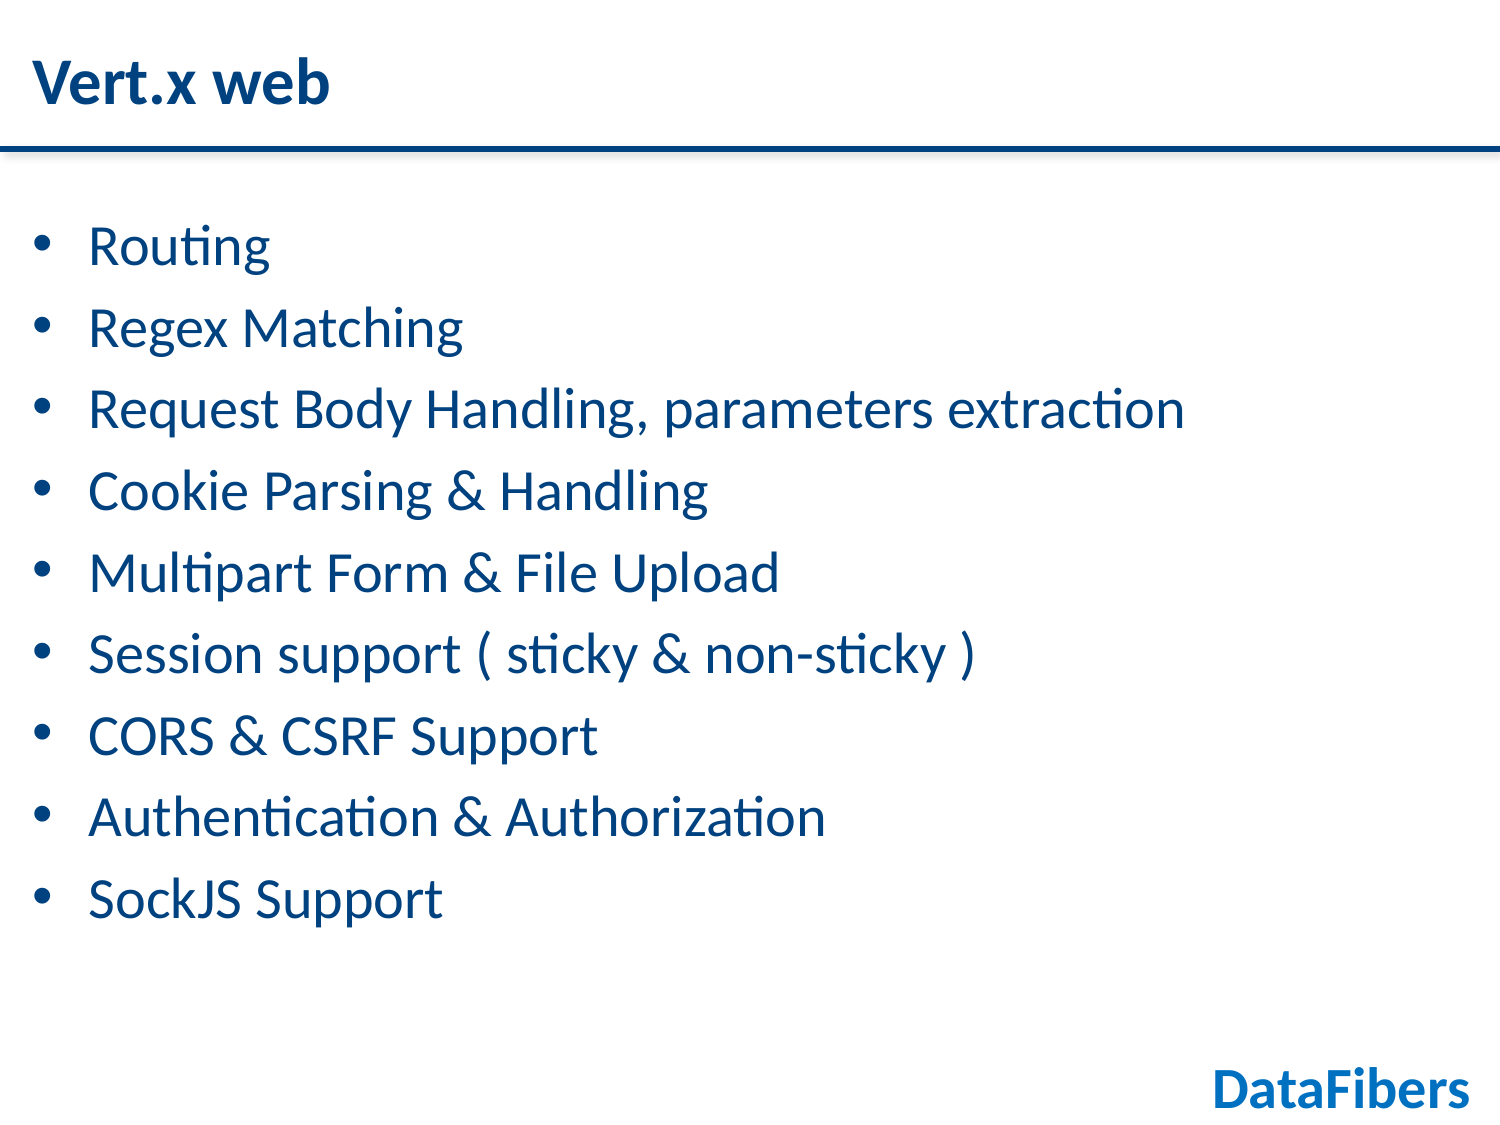

# Vert.x web
Routing
Regex Matching
Request Body Handling, parameters extraction
Cookie Parsing & Handling
Multipart Form & File Upload
Session support ( sticky & non-sticky )
CORS & CSRF Support
Authentication & Authorization
SockJS Support